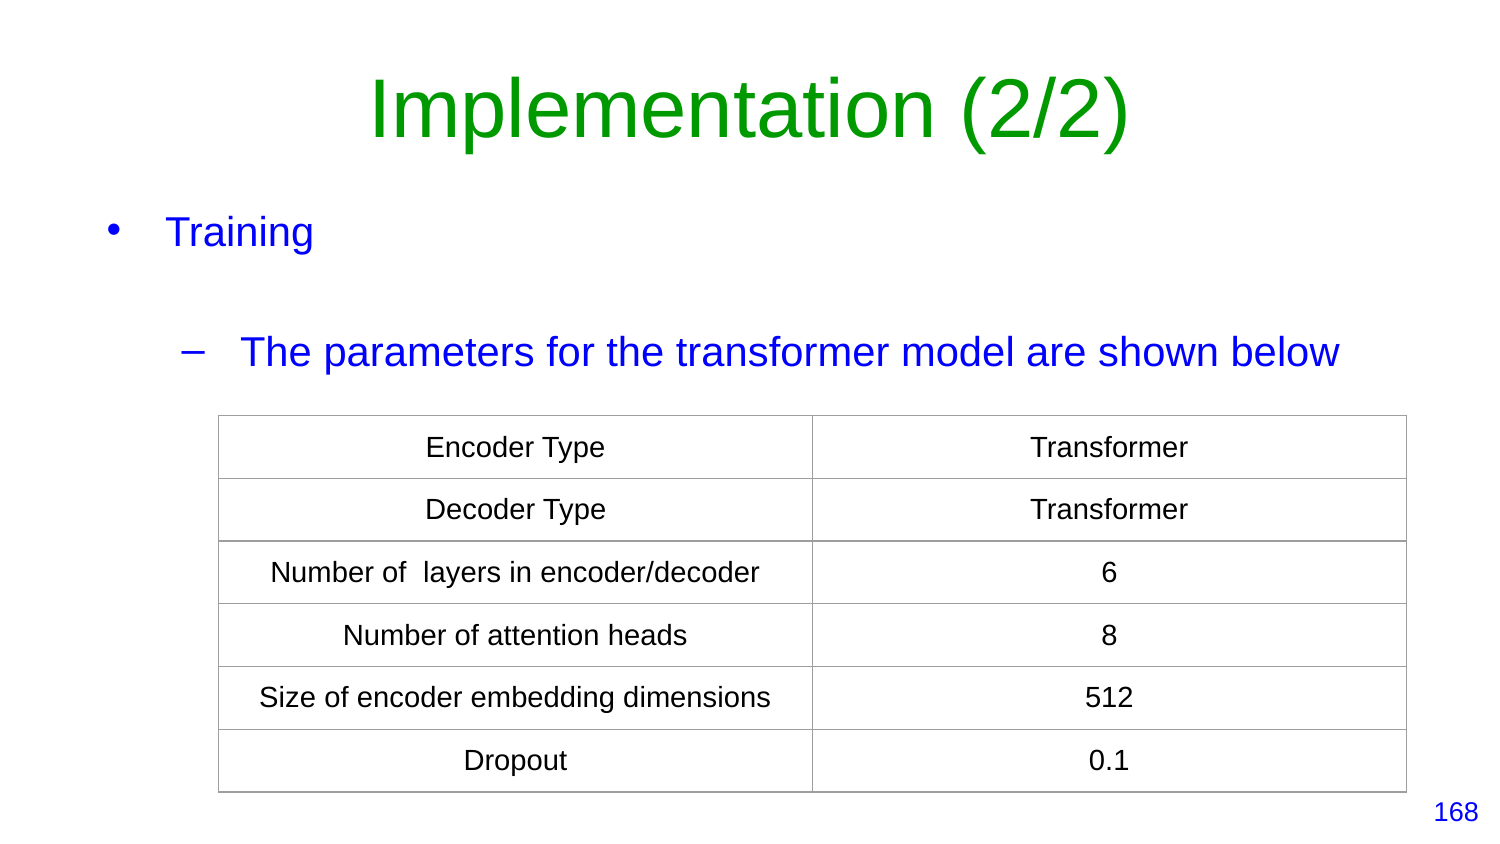

# Implementation (2/2)
Training

The parameters for the transformer model are shown below
| Encoder Type | Transformer |
| --- | --- |
| Decoder Type | Transformer |
| Number of layers in encoder/decoder | 6 |
| Number of attention heads | 8 |
| Size of encoder embedding dimensions | 512 |
| Dropout | 0.1 |
168